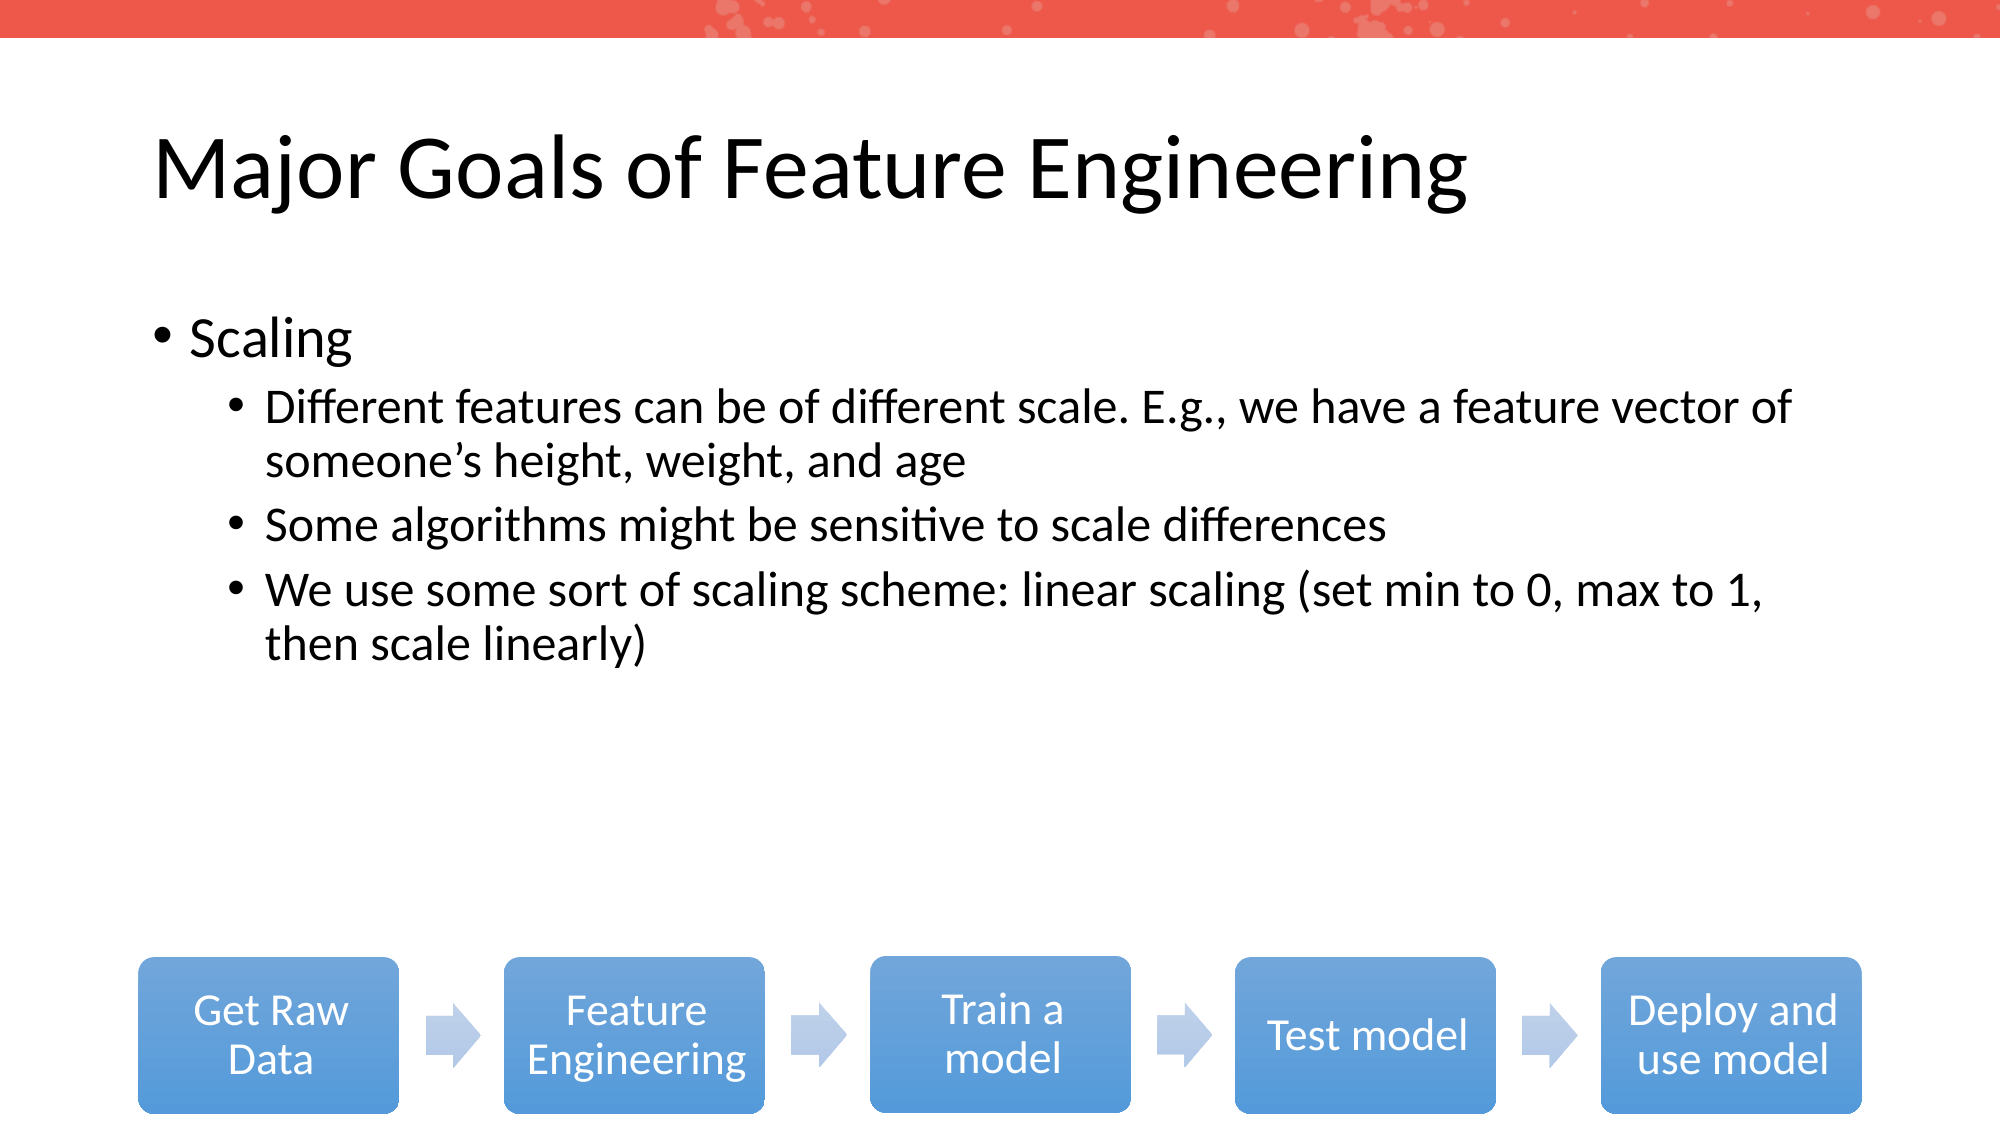

# Major Goals of Feature Engineering
Scaling
Different features can be of different scale. E.g., we have a feature vector of someone’s height, weight, and age
Some algorithms might be sensitive to scale differences
We use some sort of scaling scheme: linear scaling (set min to 0, max to 1, then scale linearly)
Get Raw Data

Feature Engineering

Train a model

Test model

Deploy and use model